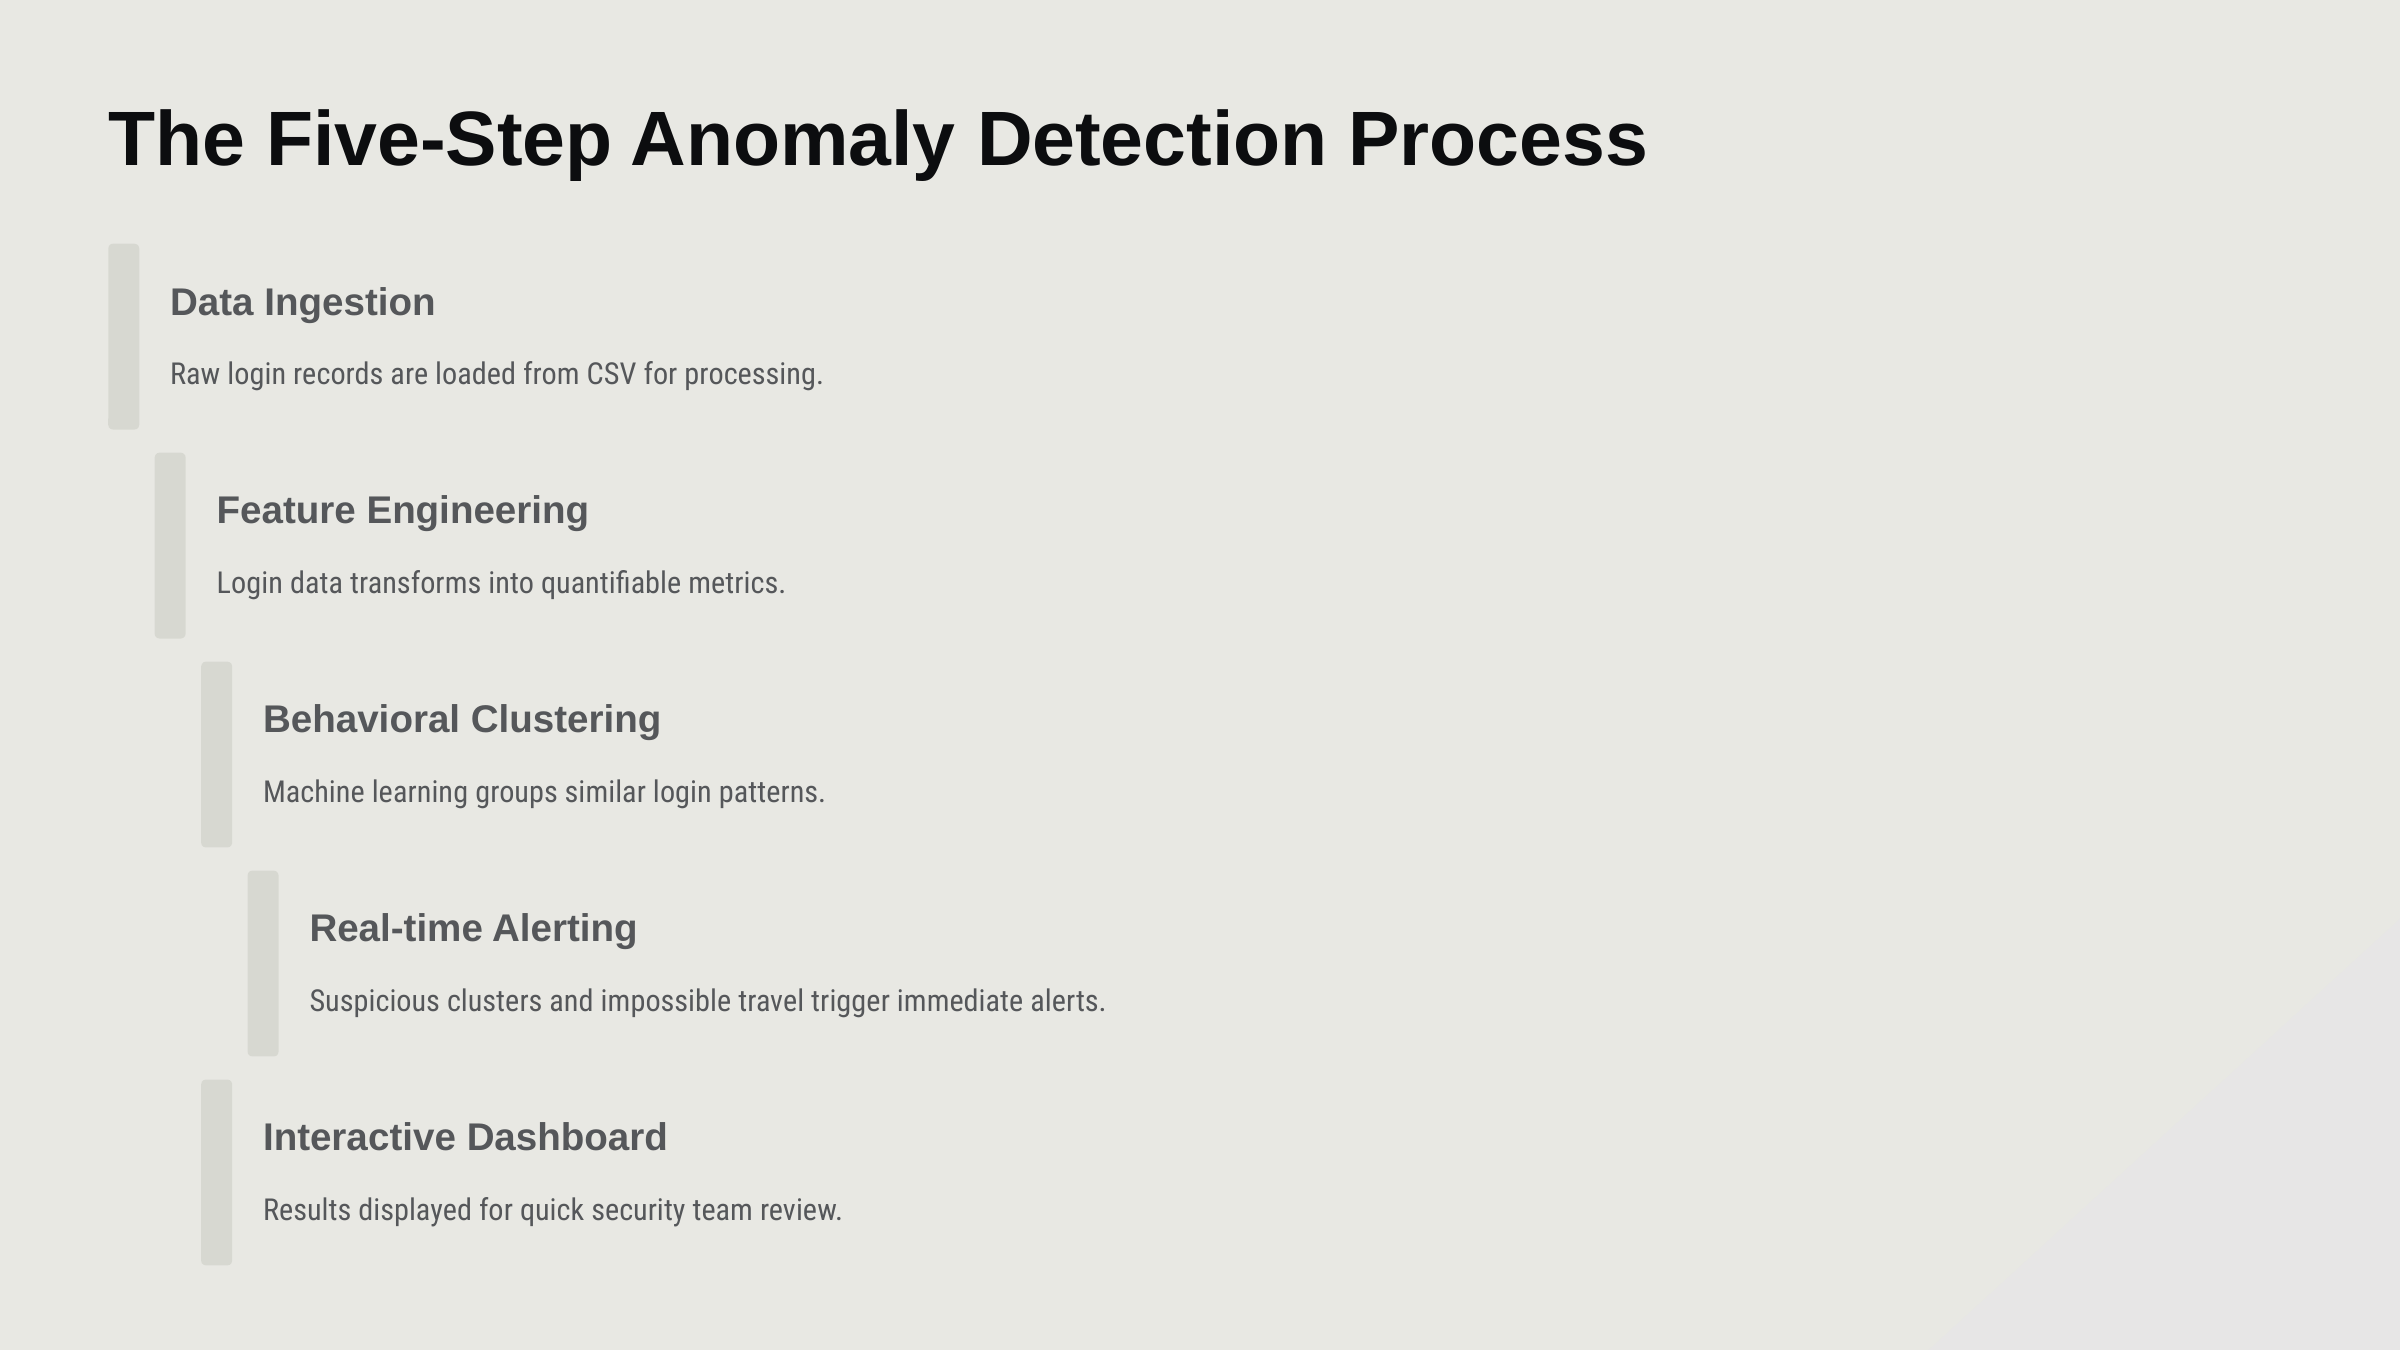

The Five-Step Anomaly Detection Process

Data Ingestion
Raw login records are loaded from CSV for processing.

Feature Engineering
Login data transforms into quantifiable metrics.

Behavioral Clustering
Machine learning groups similar login patterns.

Real-time Alerting
Suspicious clusters and impossible travel trigger immediate alerts.

Interactive Dashboard
Results displayed for quick security team review.